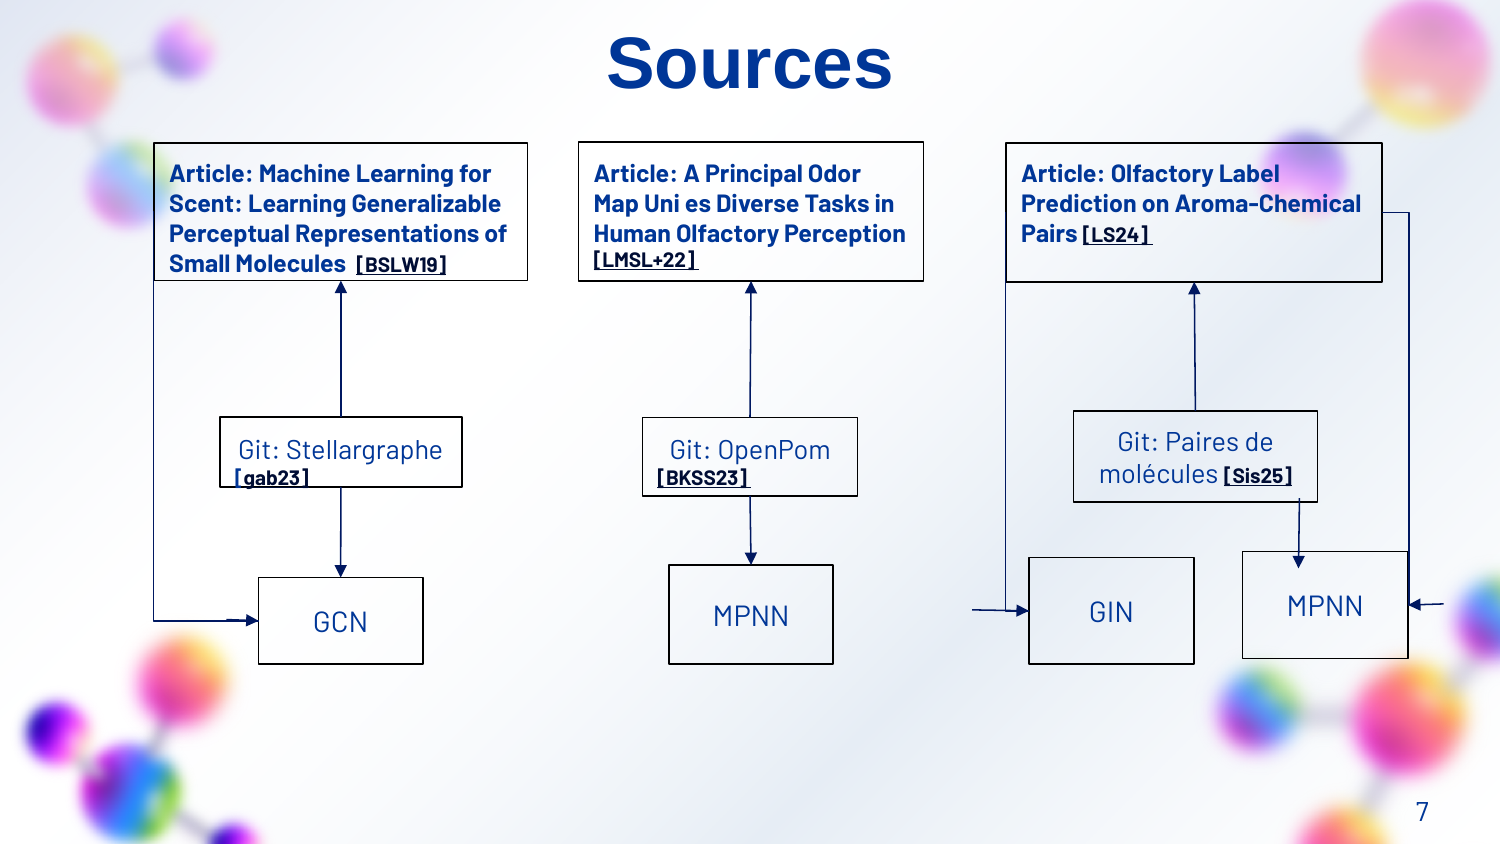

# Sources
Article: A Principal Odor Map Uni es Diverse Tasks in Human Olfactory Perception [LMSL+22]
Article: Machine Learning for Scent: Learning Generalizable Perceptual Representations of Small Molecules  [BSLW19]
Article: Olfactory Label Prediction on Aroma-Chemical Pairs [LS24]
Git: Paires de molécules [Sis25]
Git: Stellargraphe
[gab23]
Git: OpenPom
[BKSS23]
MPNN
GIN
MPNN
GCN
7